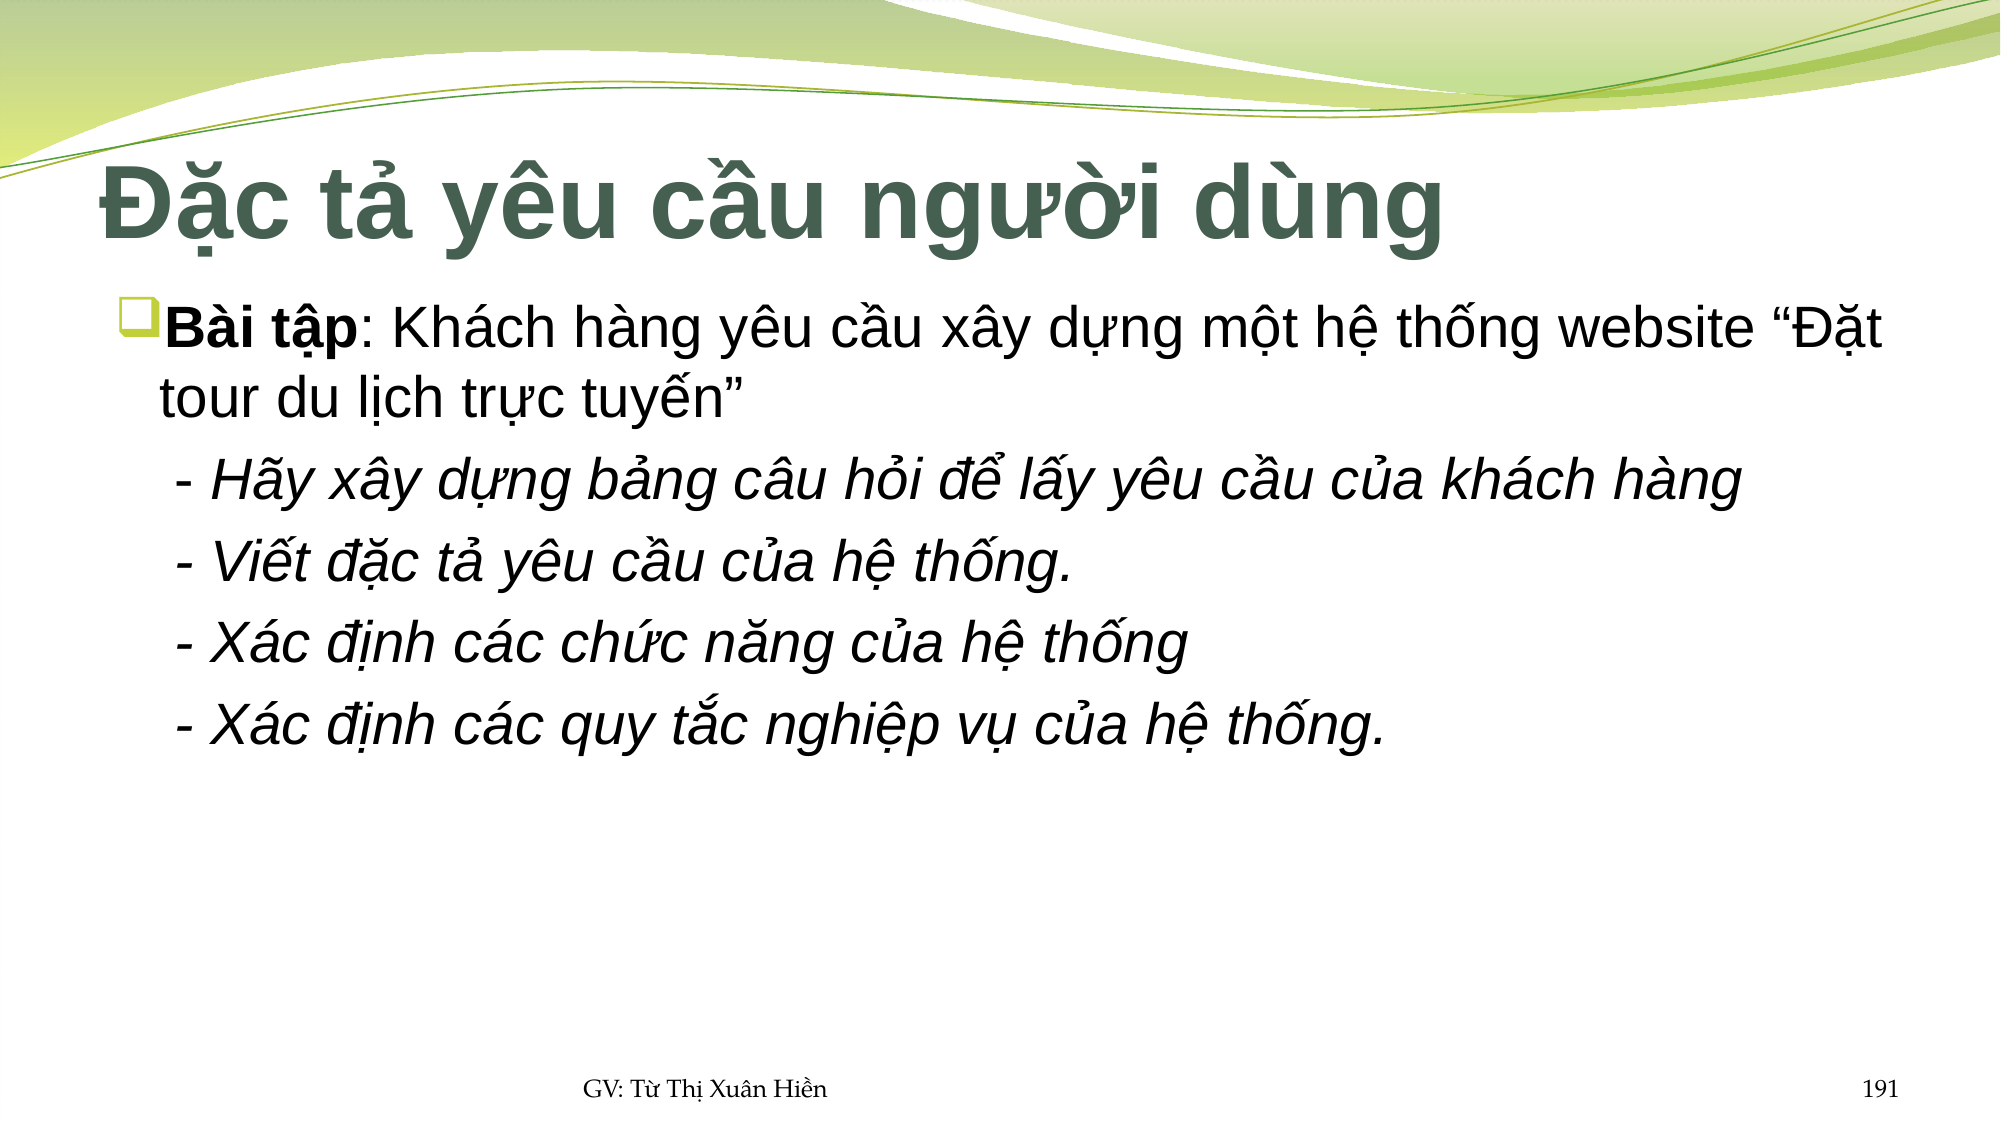

# Đặc tả yêu cầu người dùng
Bài tập: Khách hàng yêu cầu xây dựng một hệ thống website “Đặt tour du lịch trực tuyến”
- Hãy xây dựng bảng câu hỏi để lấy yêu cầu của khách hàng
- Viết đặc tả yêu cầu của hệ thống.
- Xác định các chức năng của hệ thống
- Xác định các quy tắc nghiệp vụ của hệ thống.

GV: Từ Thị Xuân Hiền
191